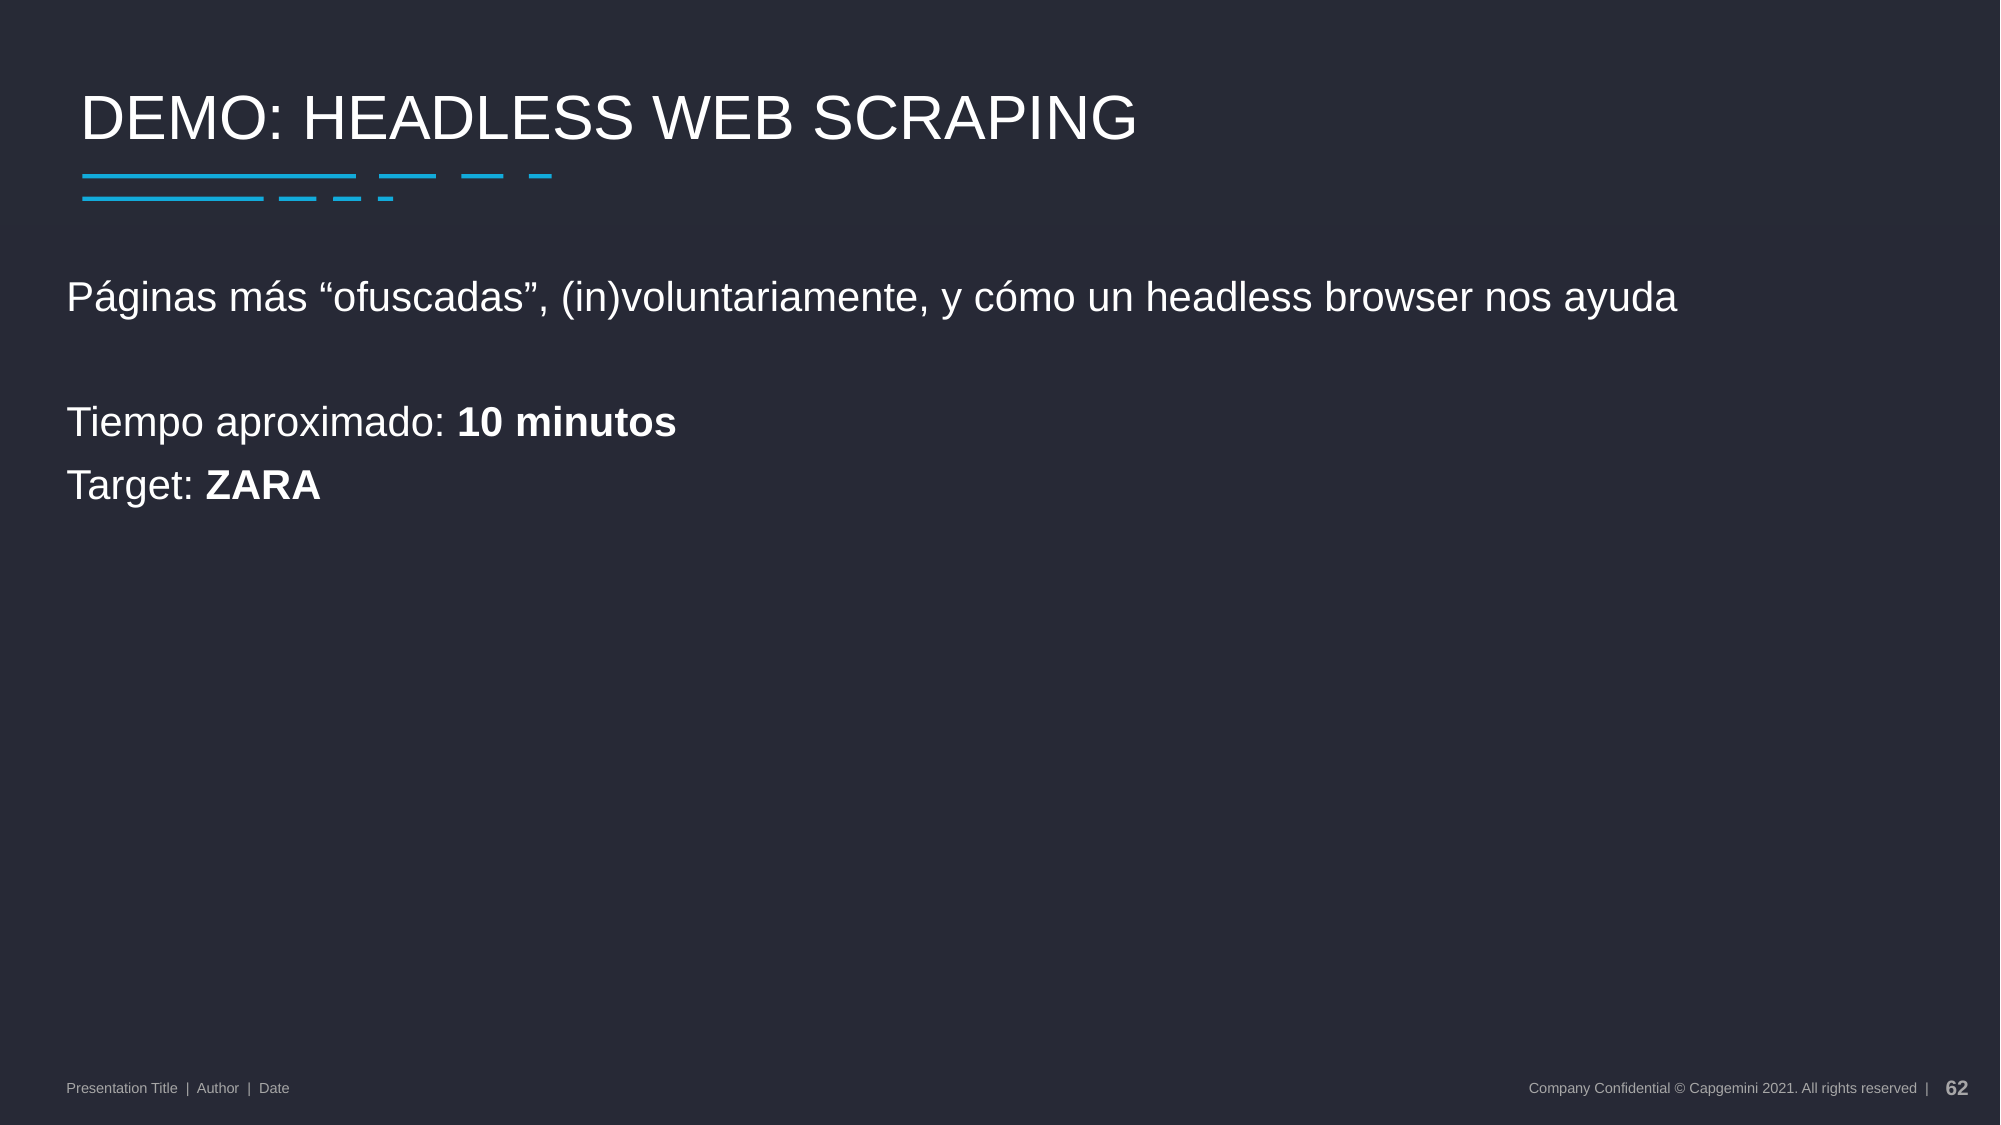

Utilidades del web scraping
Qué es web scraping
Demo: Headless Web Scraping

Páginas más “ofuscadas”, (in)voluntariamente, y cómo un headless browser nos ayuda

Tiempo aproximado: 10 minutos
Target: ZARA
62